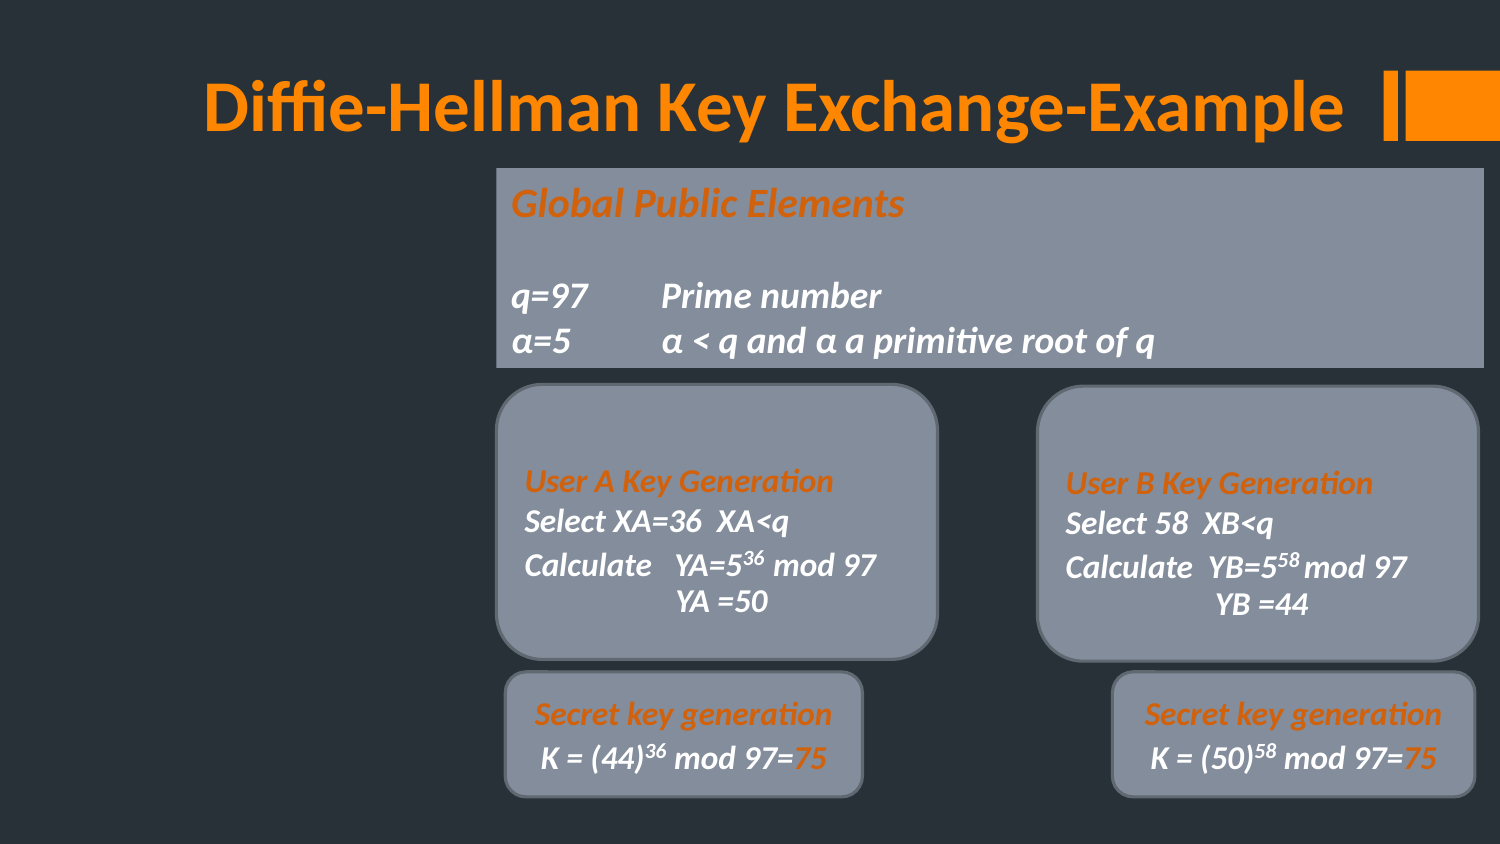

# Diffie-Hellman Key Exchange-Example
Global Public Elements
q=97	Prime number
α=5	α < q and α a primitive root of q
User A Key Generation
Select XA=36  XA<q
Calculate   YA=536  mod 97
User B Key Generation
Select 58  XB<q
Calculate  YB=558 mod 97

YA =50
YB =44
Secret key generation
K = (44)36 mod 97=75
Secret key generation
K = (50)58 mod 97=75